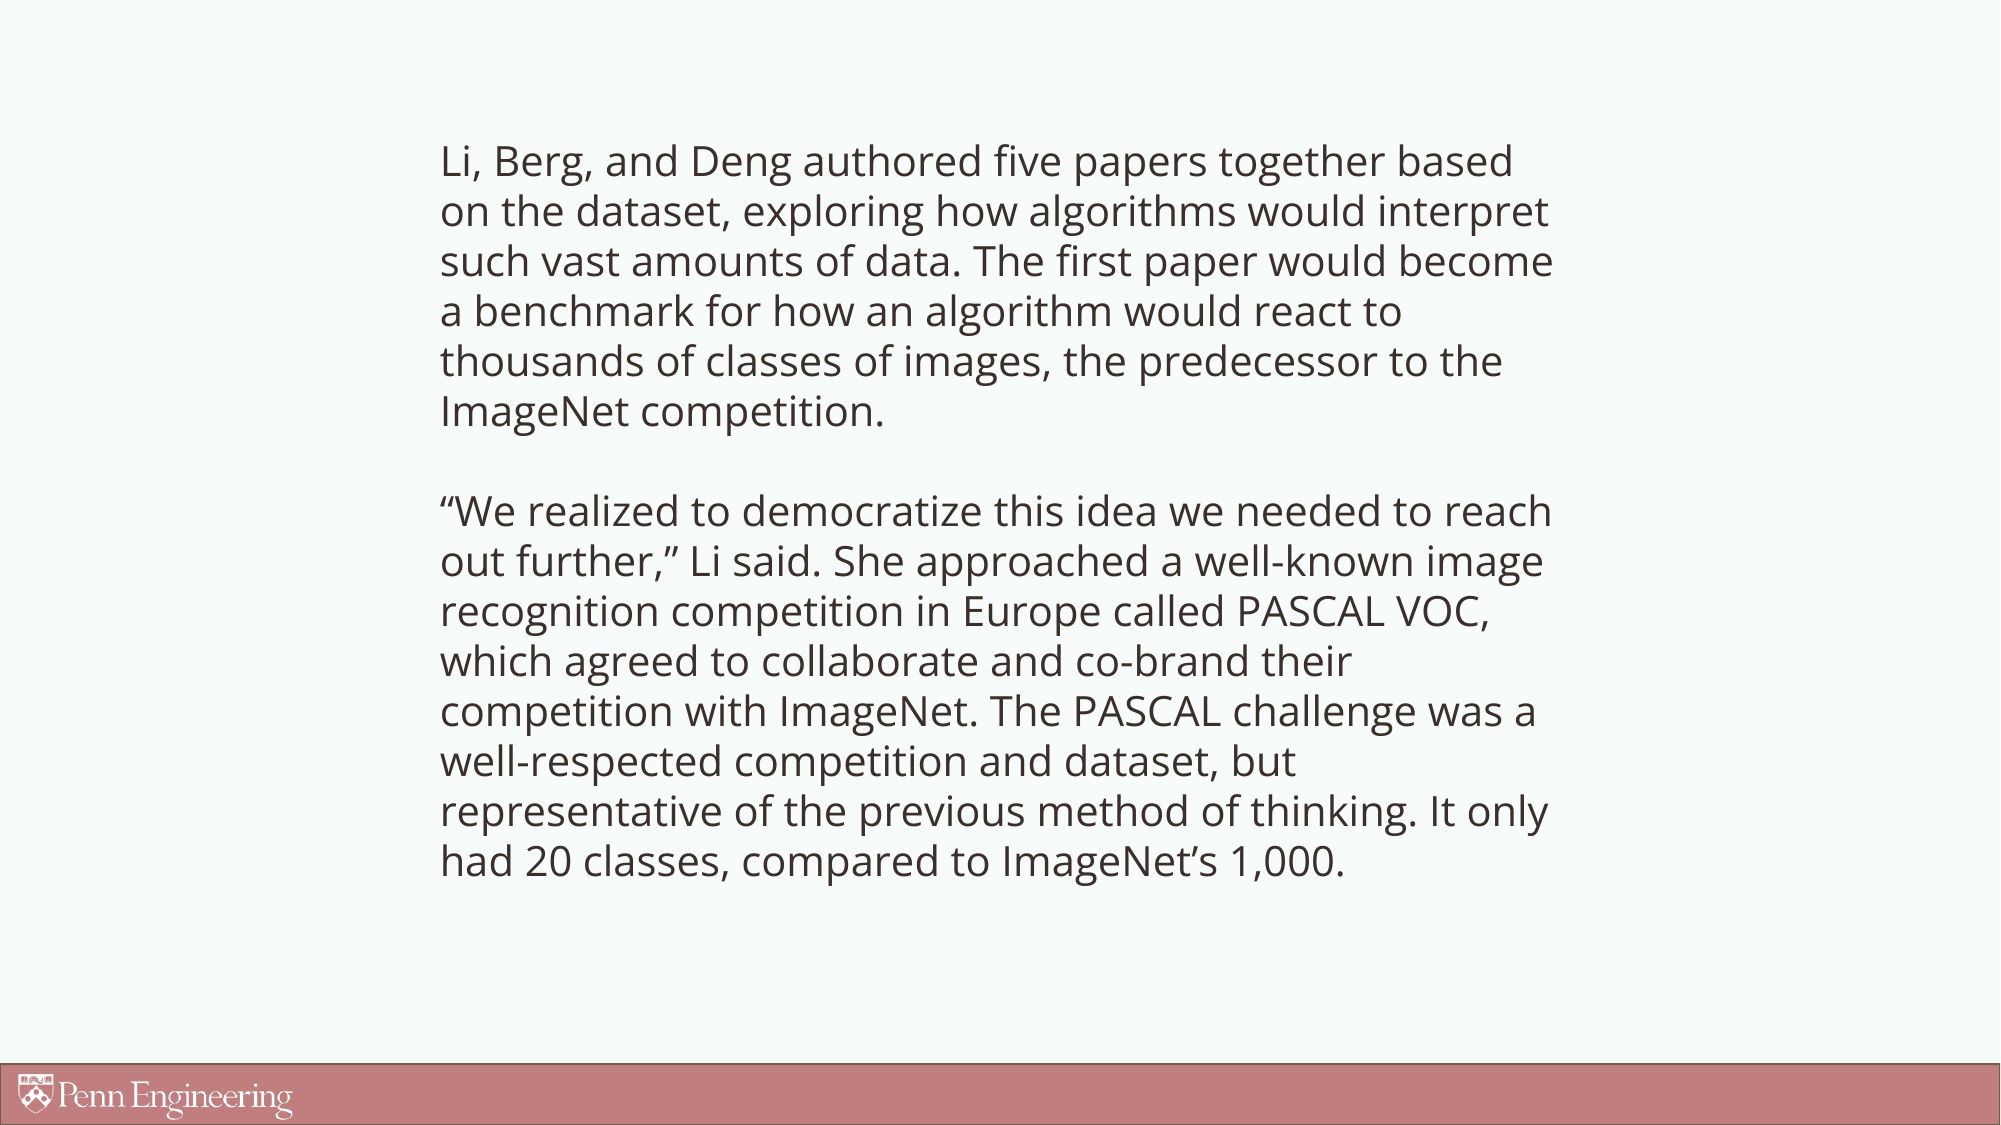

Li, Berg, and Deng authored five papers together based on the dataset, exploring how algorithms would interpret such vast amounts of data. The first paper would become a benchmark for how an algorithm would react to thousands of classes of images, the predecessor to the ImageNet competition.

“We realized to democratize this idea we needed to reach out further,” Li said. She approached a well-known image recognition competition in Europe called PASCAL VOC, which agreed to collaborate and co-brand their competition with ImageNet. The PASCAL challenge was a well-respected competition and dataset, but representative of the previous method of thinking. It only had 20 classes, compared to ImageNet’s 1,000.